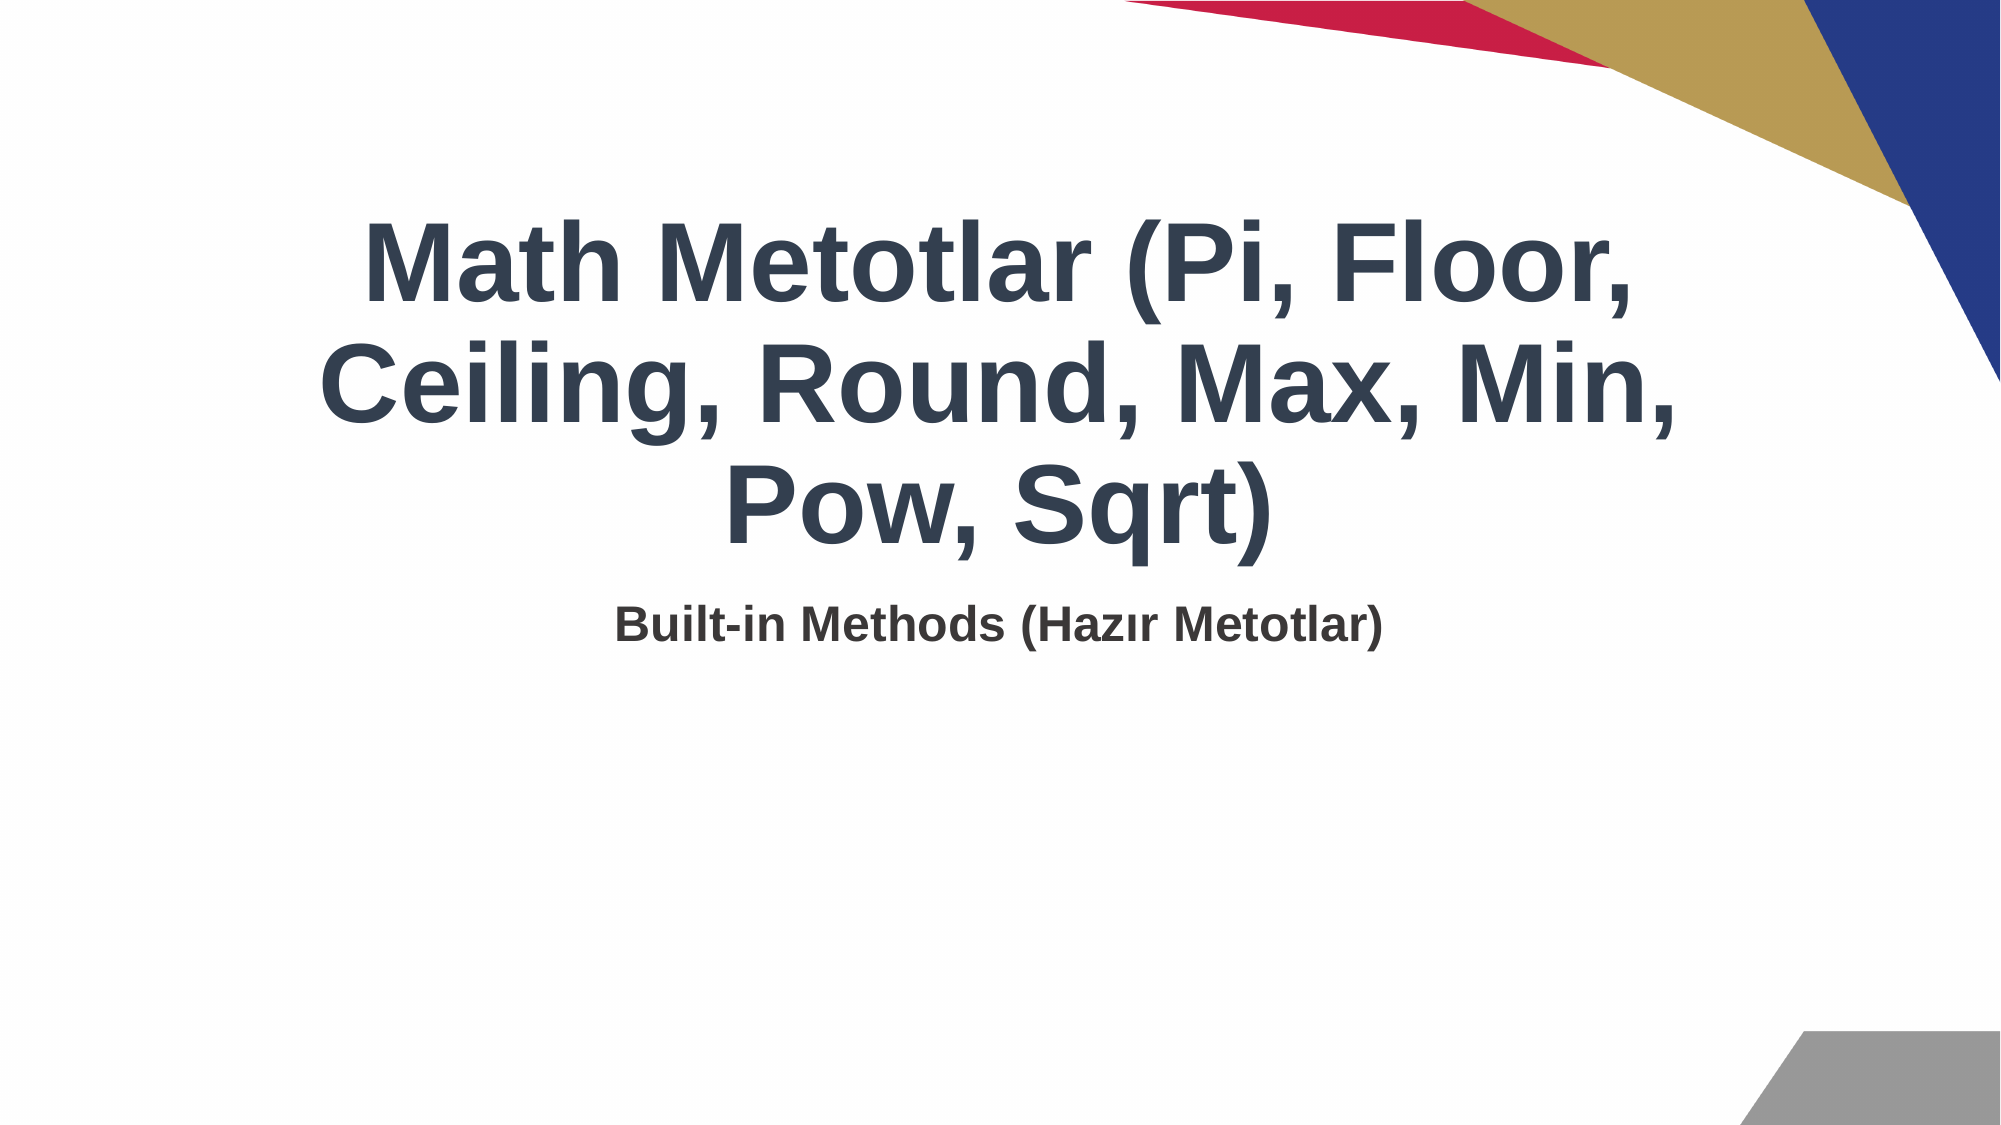

# Math Metotlar (Pi, Floor, Ceiling, Round, Max, Min, Pow, Sqrt)
Built-in Methods (Hazır Metotlar)